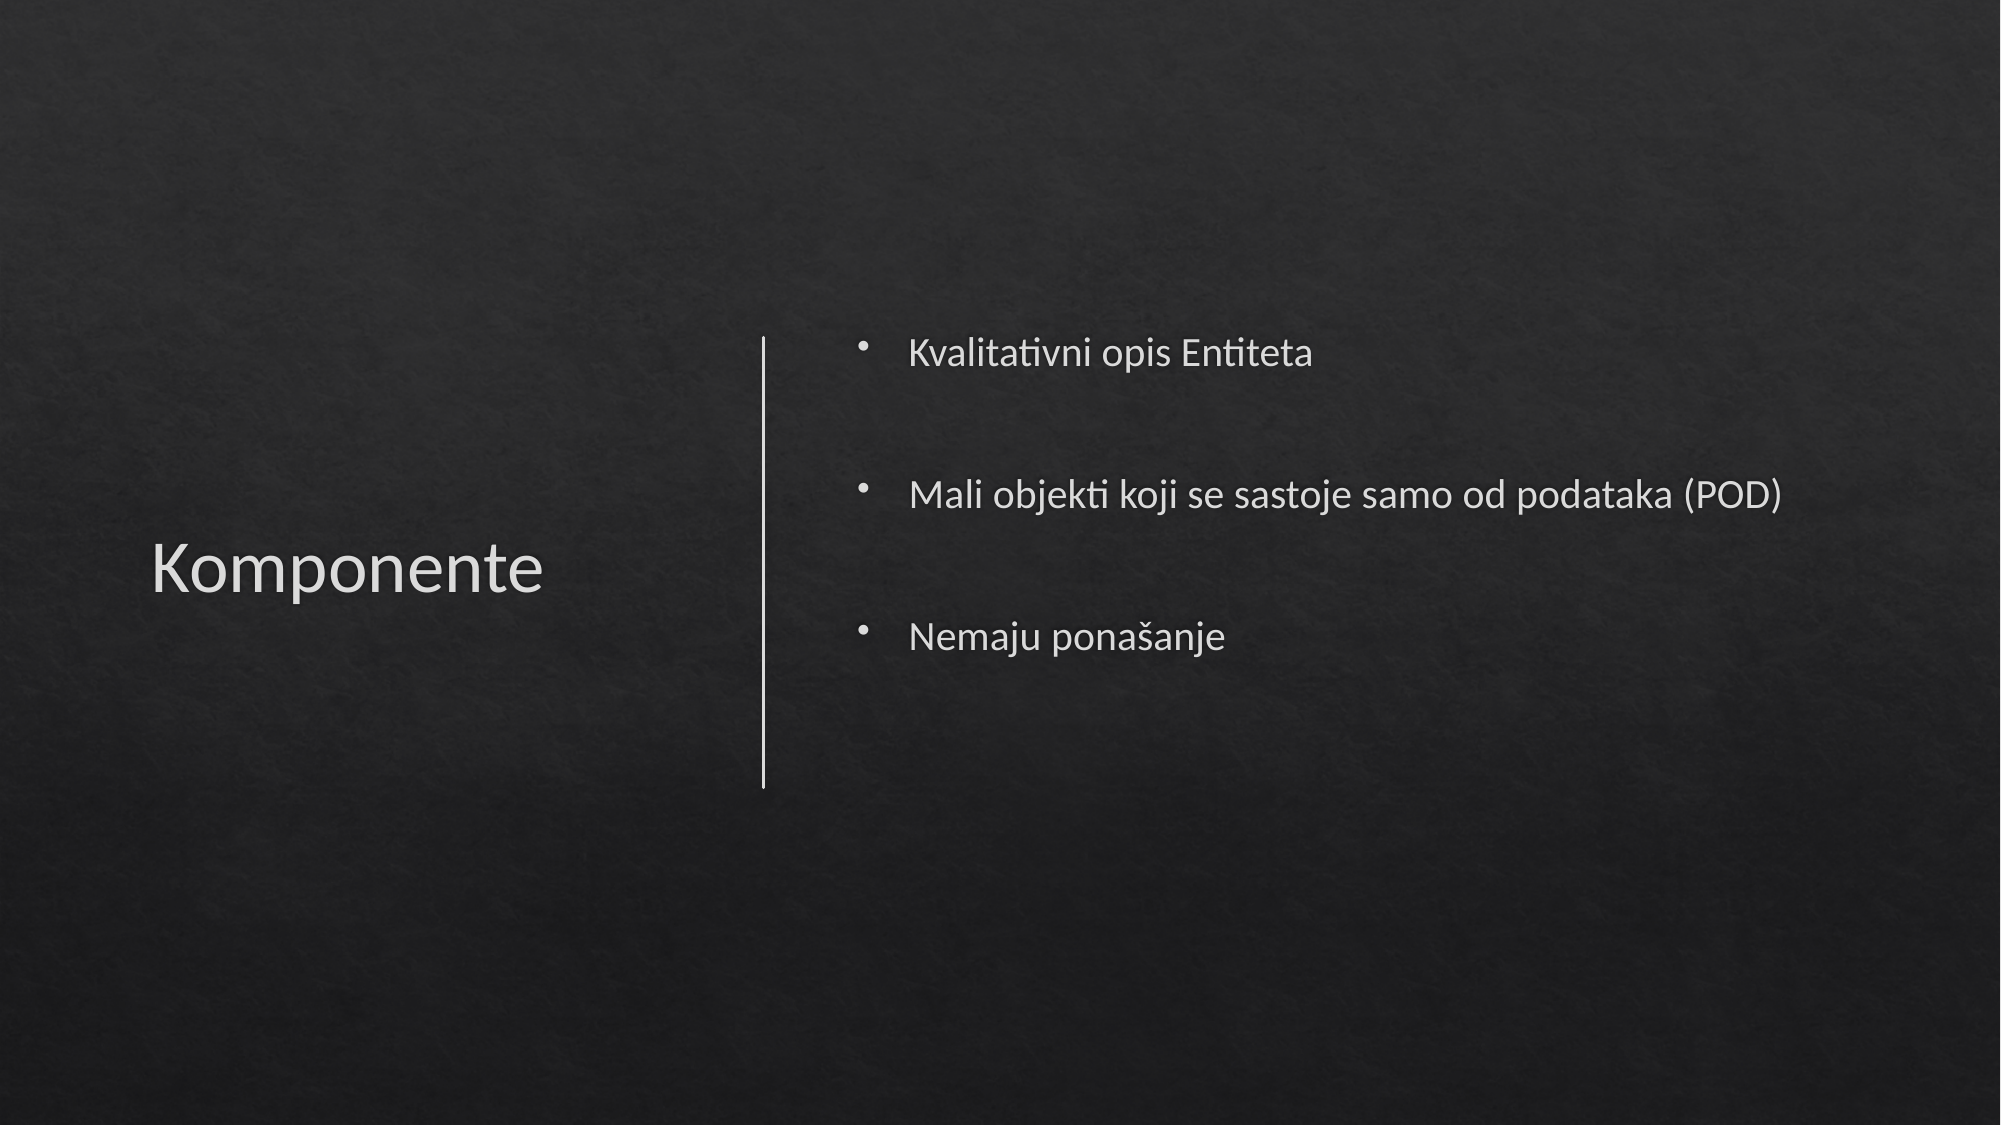

# Komponente
Kvalitativni opis Entiteta

Mali objekti koji se sastoje samo od podataka (POD)

Nemaju ponašanje